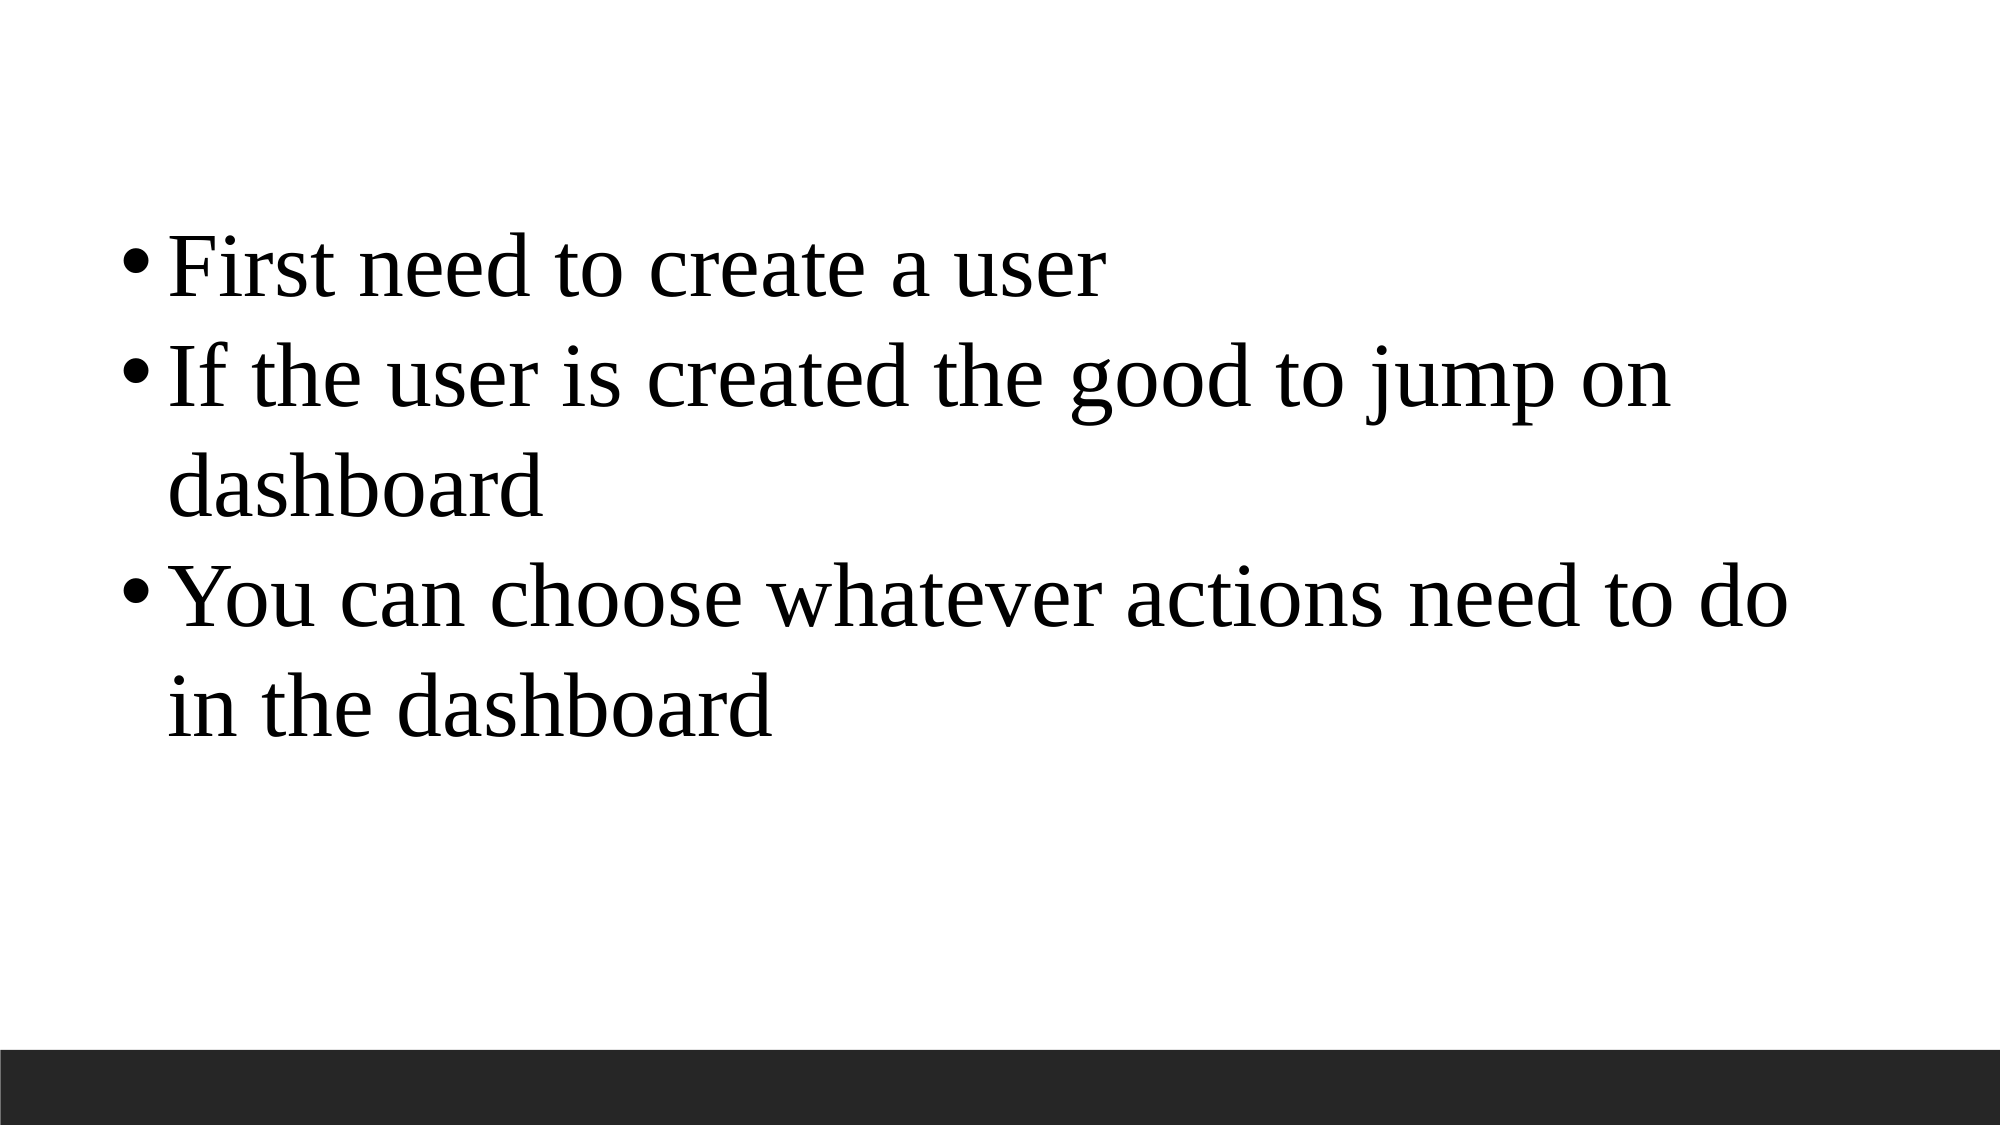

First need to create a user
If the user is created the good to jump on dashboard
You can choose whatever actions need to do in the dashboard